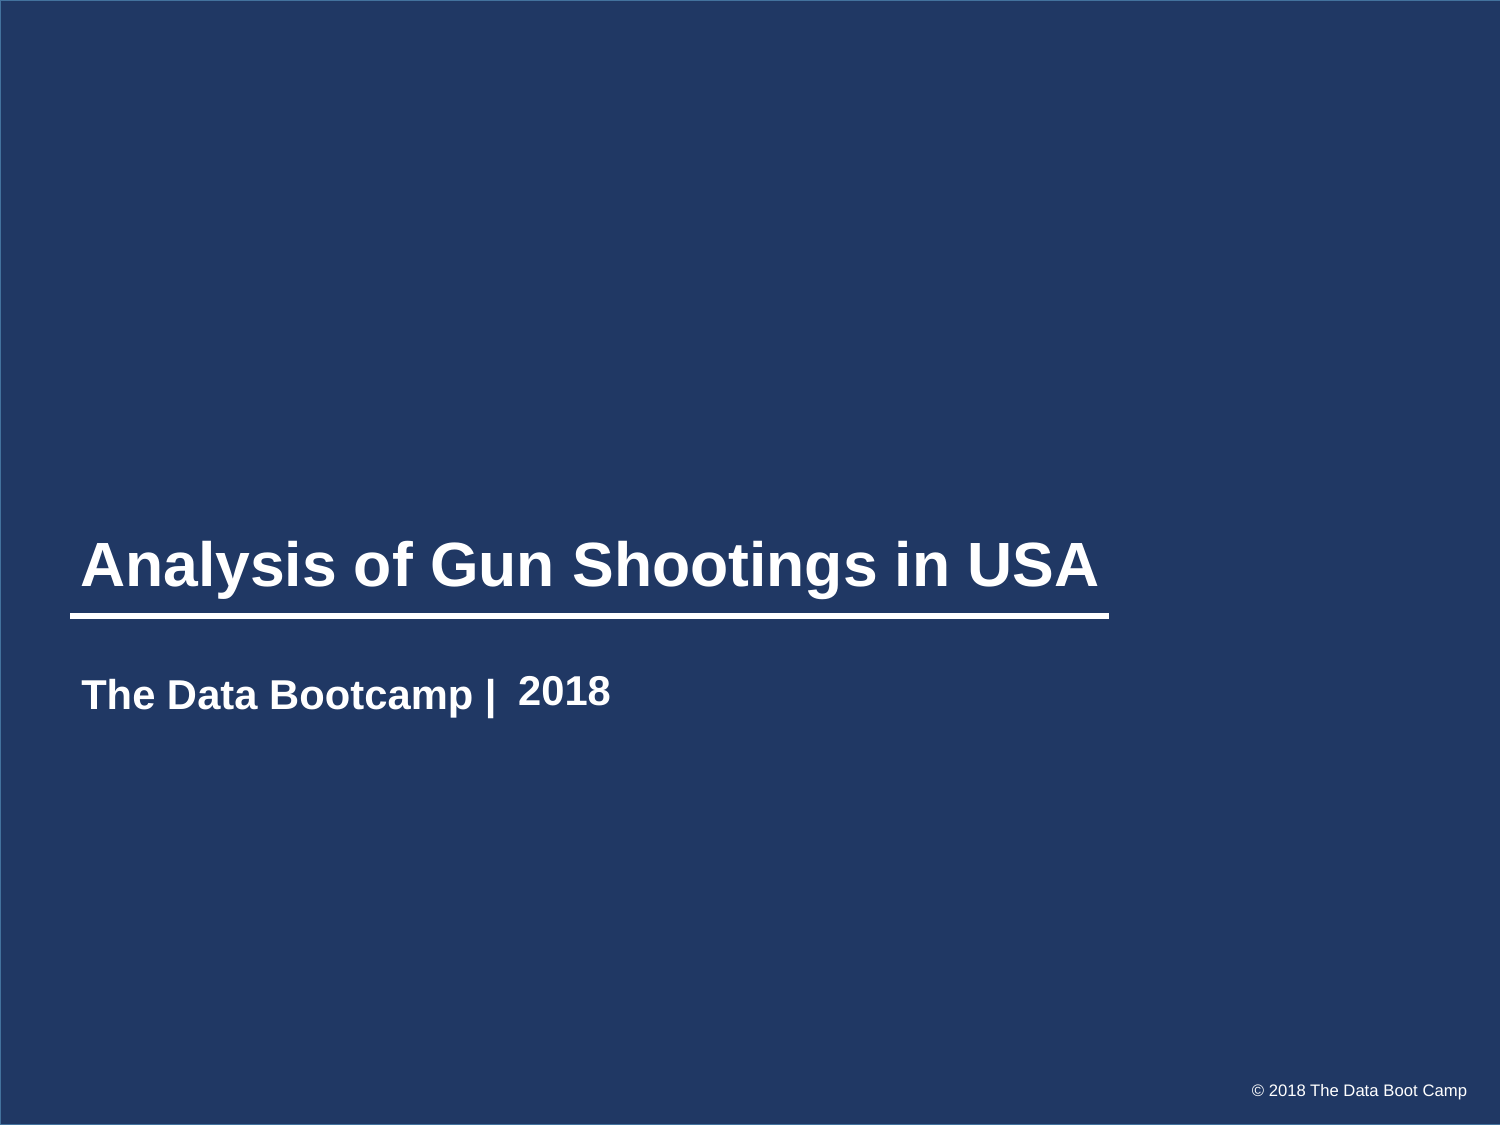

# Analysis of Gun Shootings in USA
The Data Bootcamp |
2018